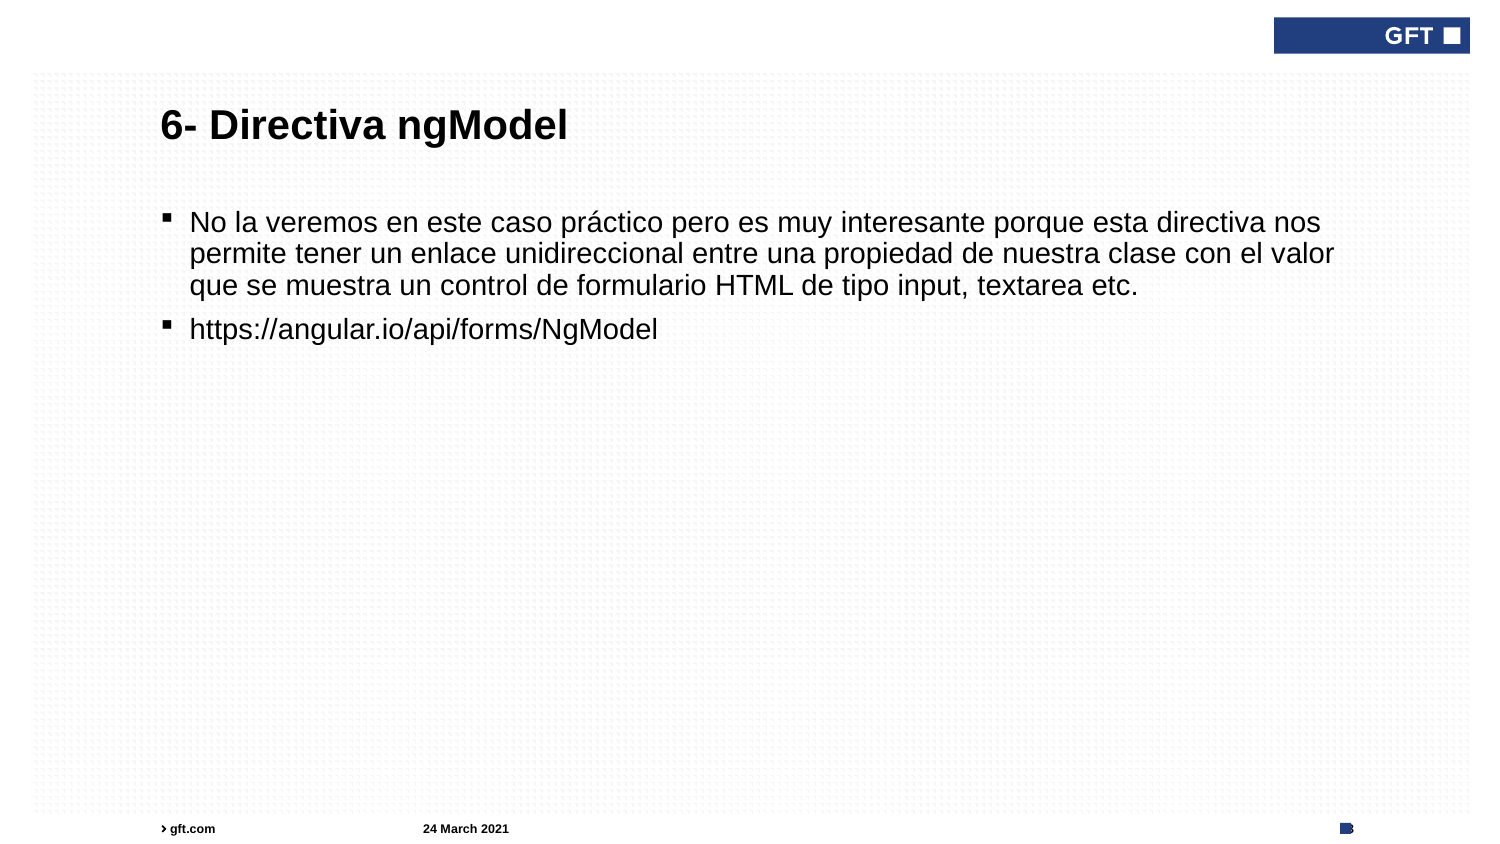

# 6- Directiva ngModel
No la veremos en este caso práctico pero es muy interesante porque esta directiva nos permite tener un enlace unidireccional entre una propiedad de nuestra clase con el valor que se muestra un control de formulario HTML de tipo input, textarea etc.
https://angular.io/api/forms/NgModel
24 March 2021